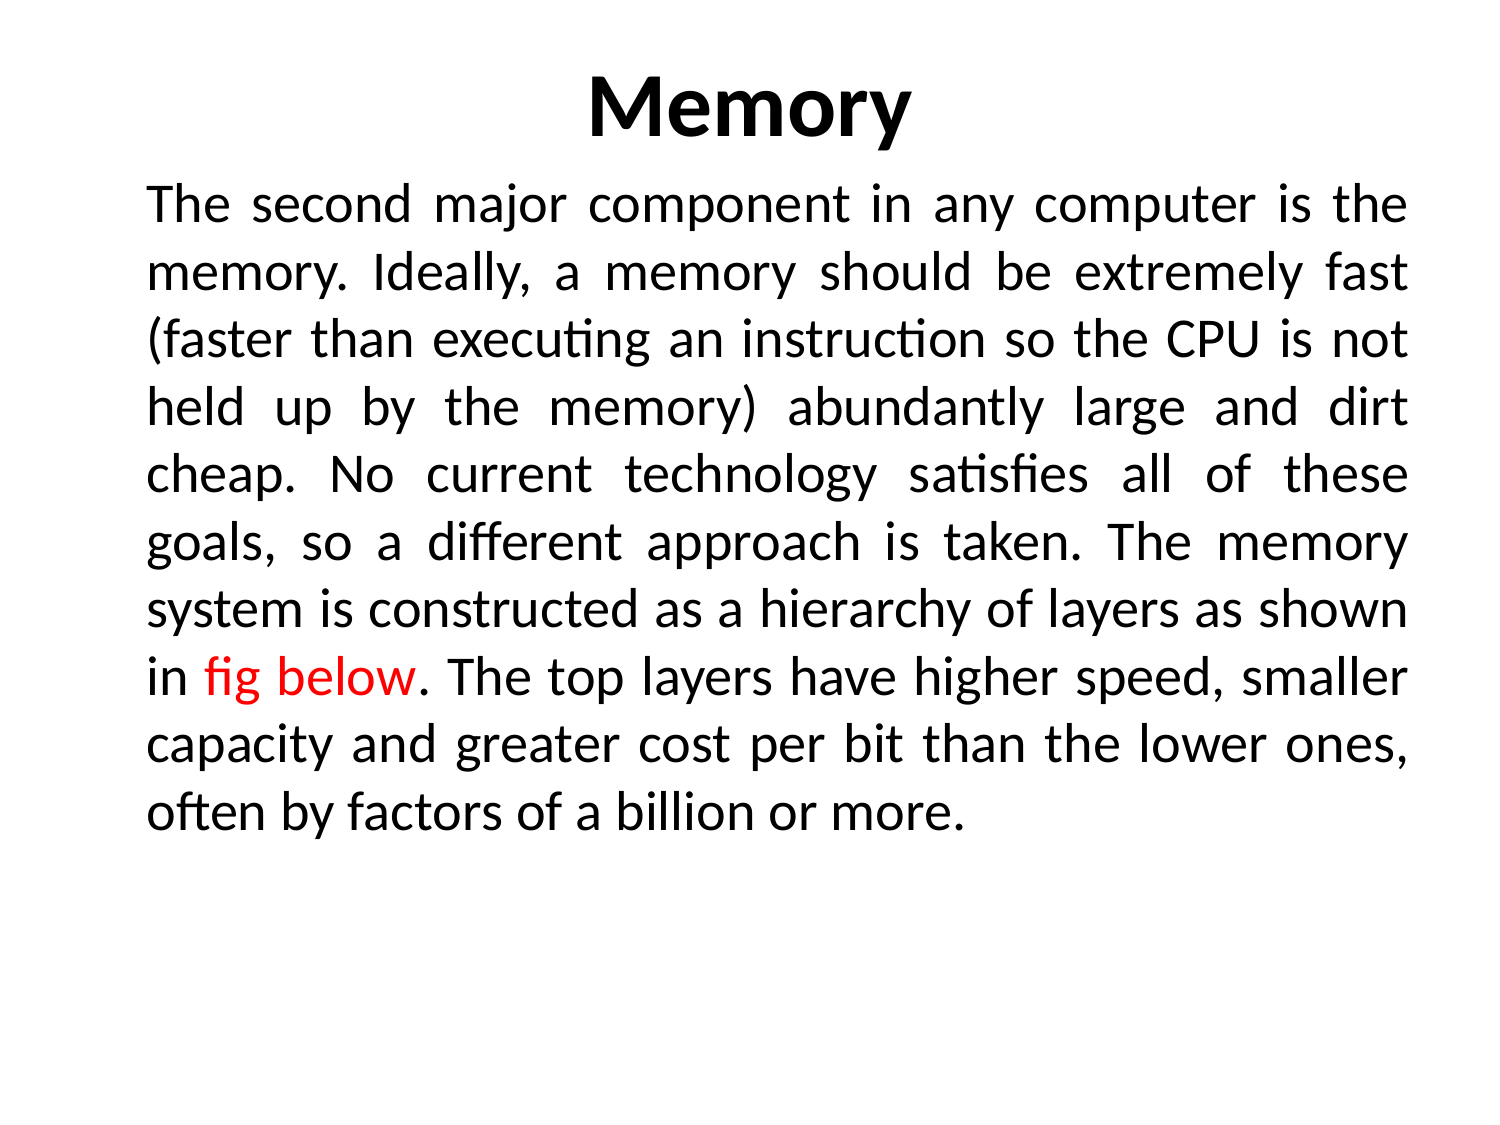

Memory
	The second major component in any computer is the memory. Ideally, a memory should be extremely fast (faster than executing an instruction so the CPU is not held up by the memory) abundantly large and dirt cheap. No current technology satisfies all of these goals, so a different approach is taken. The memory system is constructed as a hierarchy of layers as shown in fig below. The top layers have higher speed, smaller capacity and greater cost per bit than the lower ones, often by factors of a billion or more.